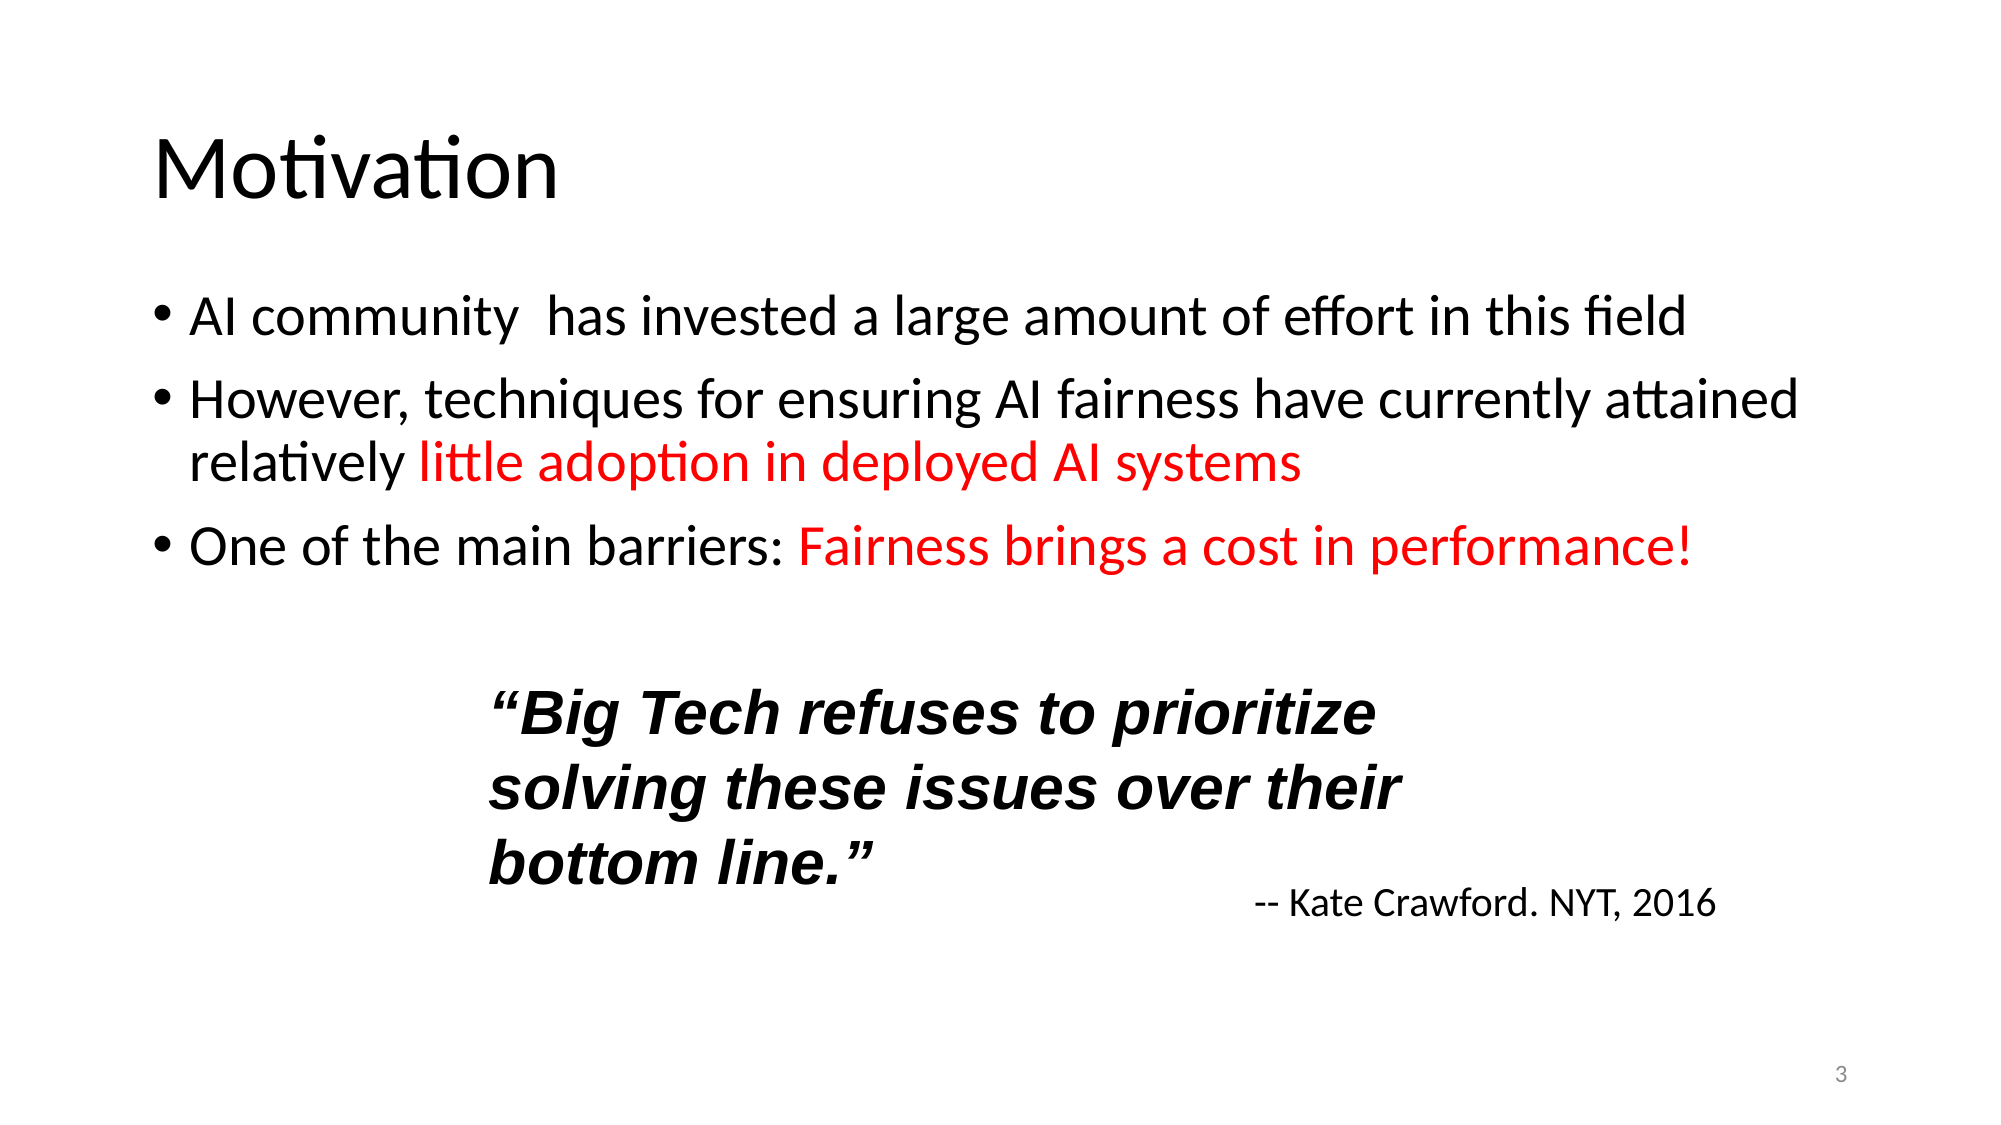

# Motivation
AI community  has invested a large amount of effort in this field
However, techniques for ensuring AI fairness have currently attained relatively little adoption in deployed AI systems
One of the main barriers: Fairness brings a cost in performance!

“Big Tech refuses to prioritize solving these issues over their bottom line.”
-- Kate Crawford. NYT, 2016
3